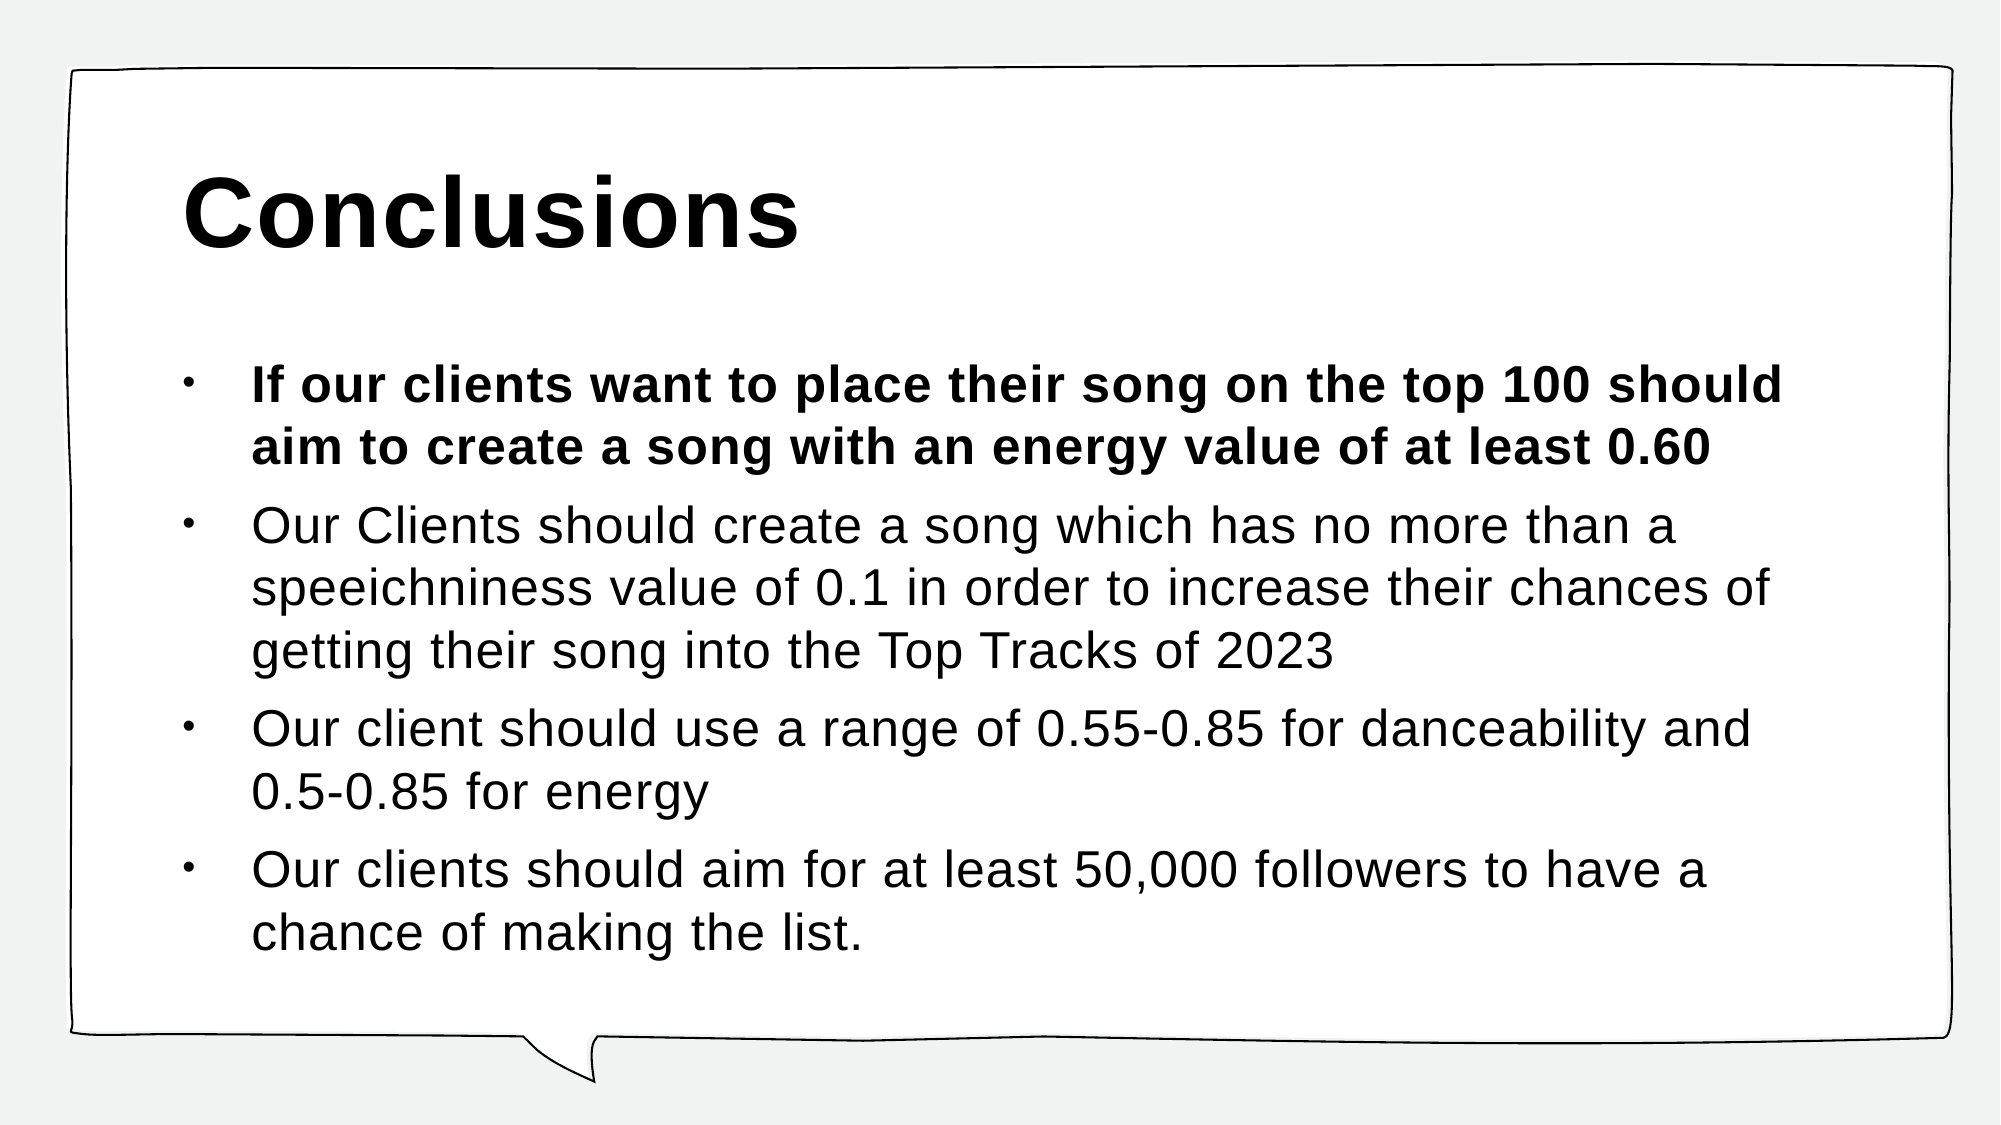

# Conclusions
If our clients want to place their song on the top 100 should aim to create a song with an energy value of at least 0.60
Our Clients should create a song which has no more than a speeichniness value of 0.1 in order to increase their chances of getting their song into the Top Tracks of 2023
Our client should use a range of 0.55-0.85 for danceability and 0.5-0.85 for energy
Our clients should aim for at least 50,000 followers to have a chance of making the list.